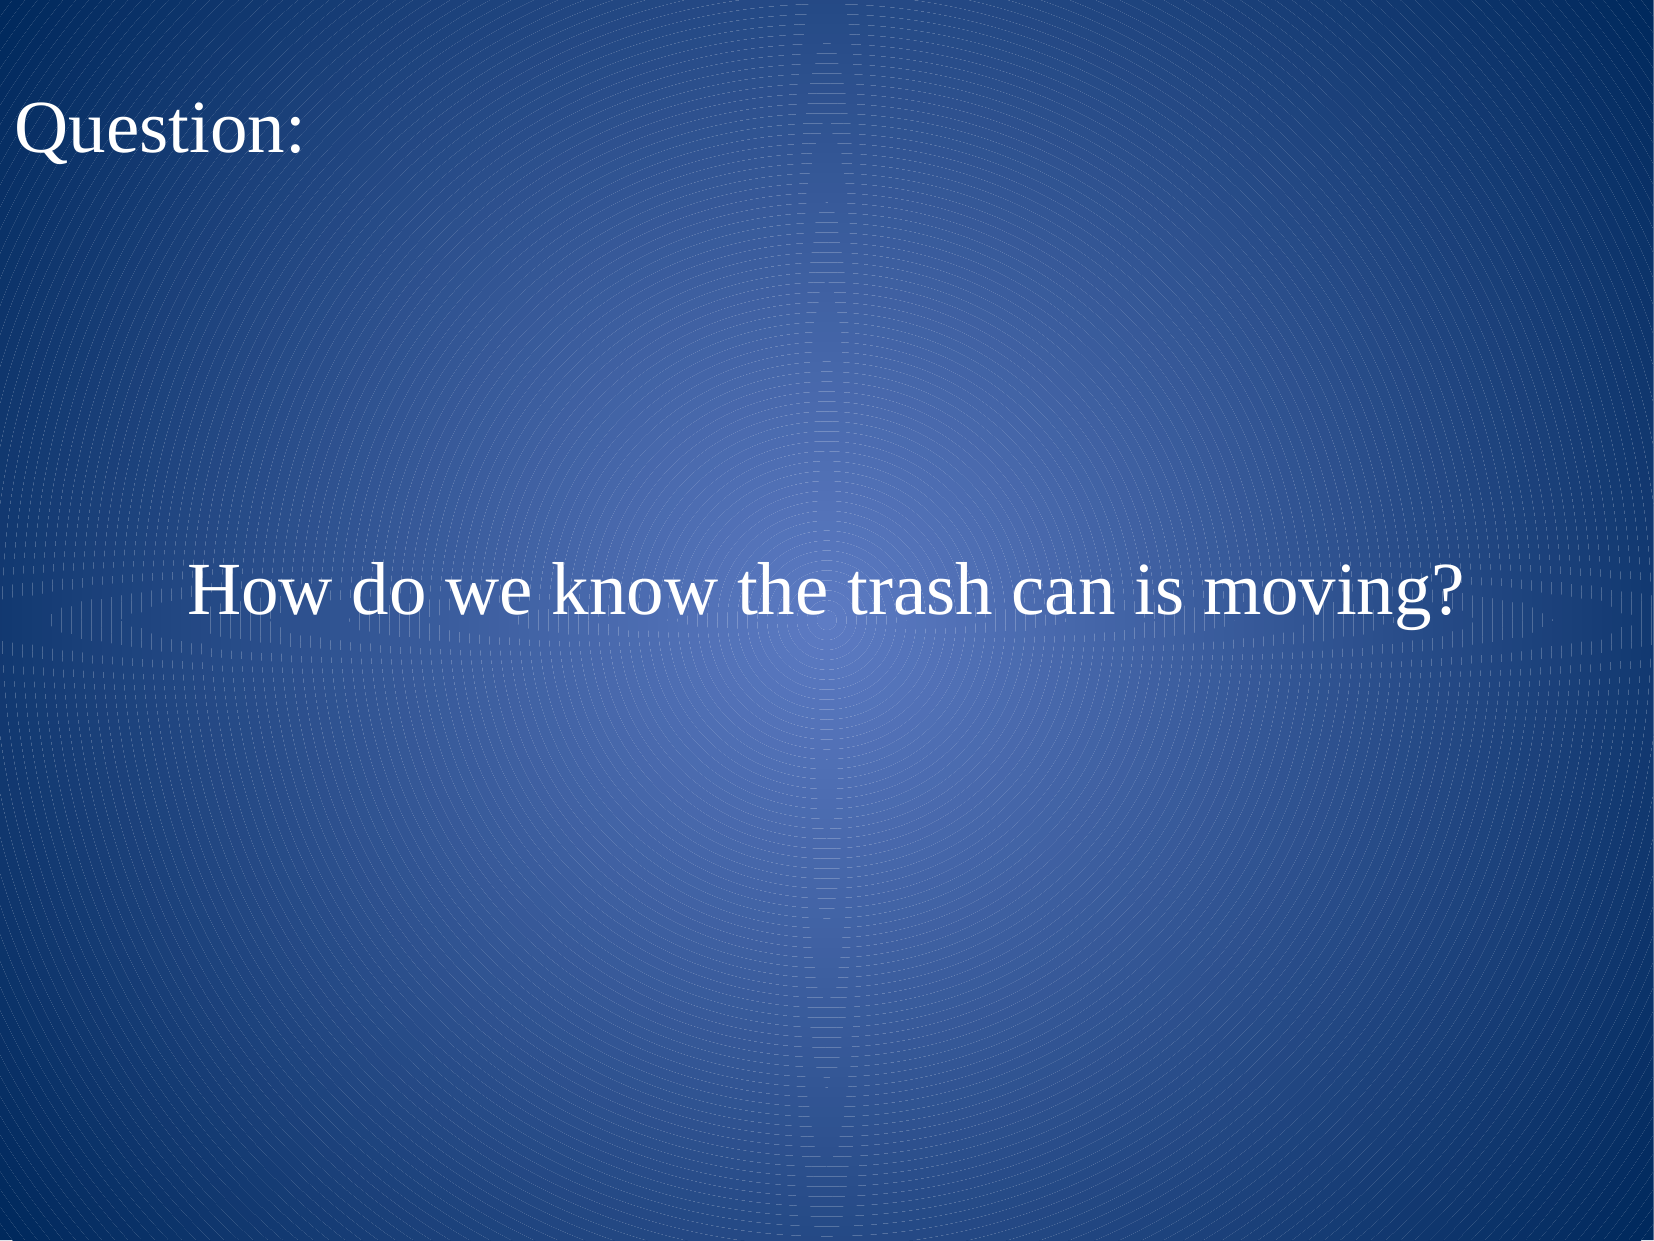

Question:
How do we know the trash can is moving?